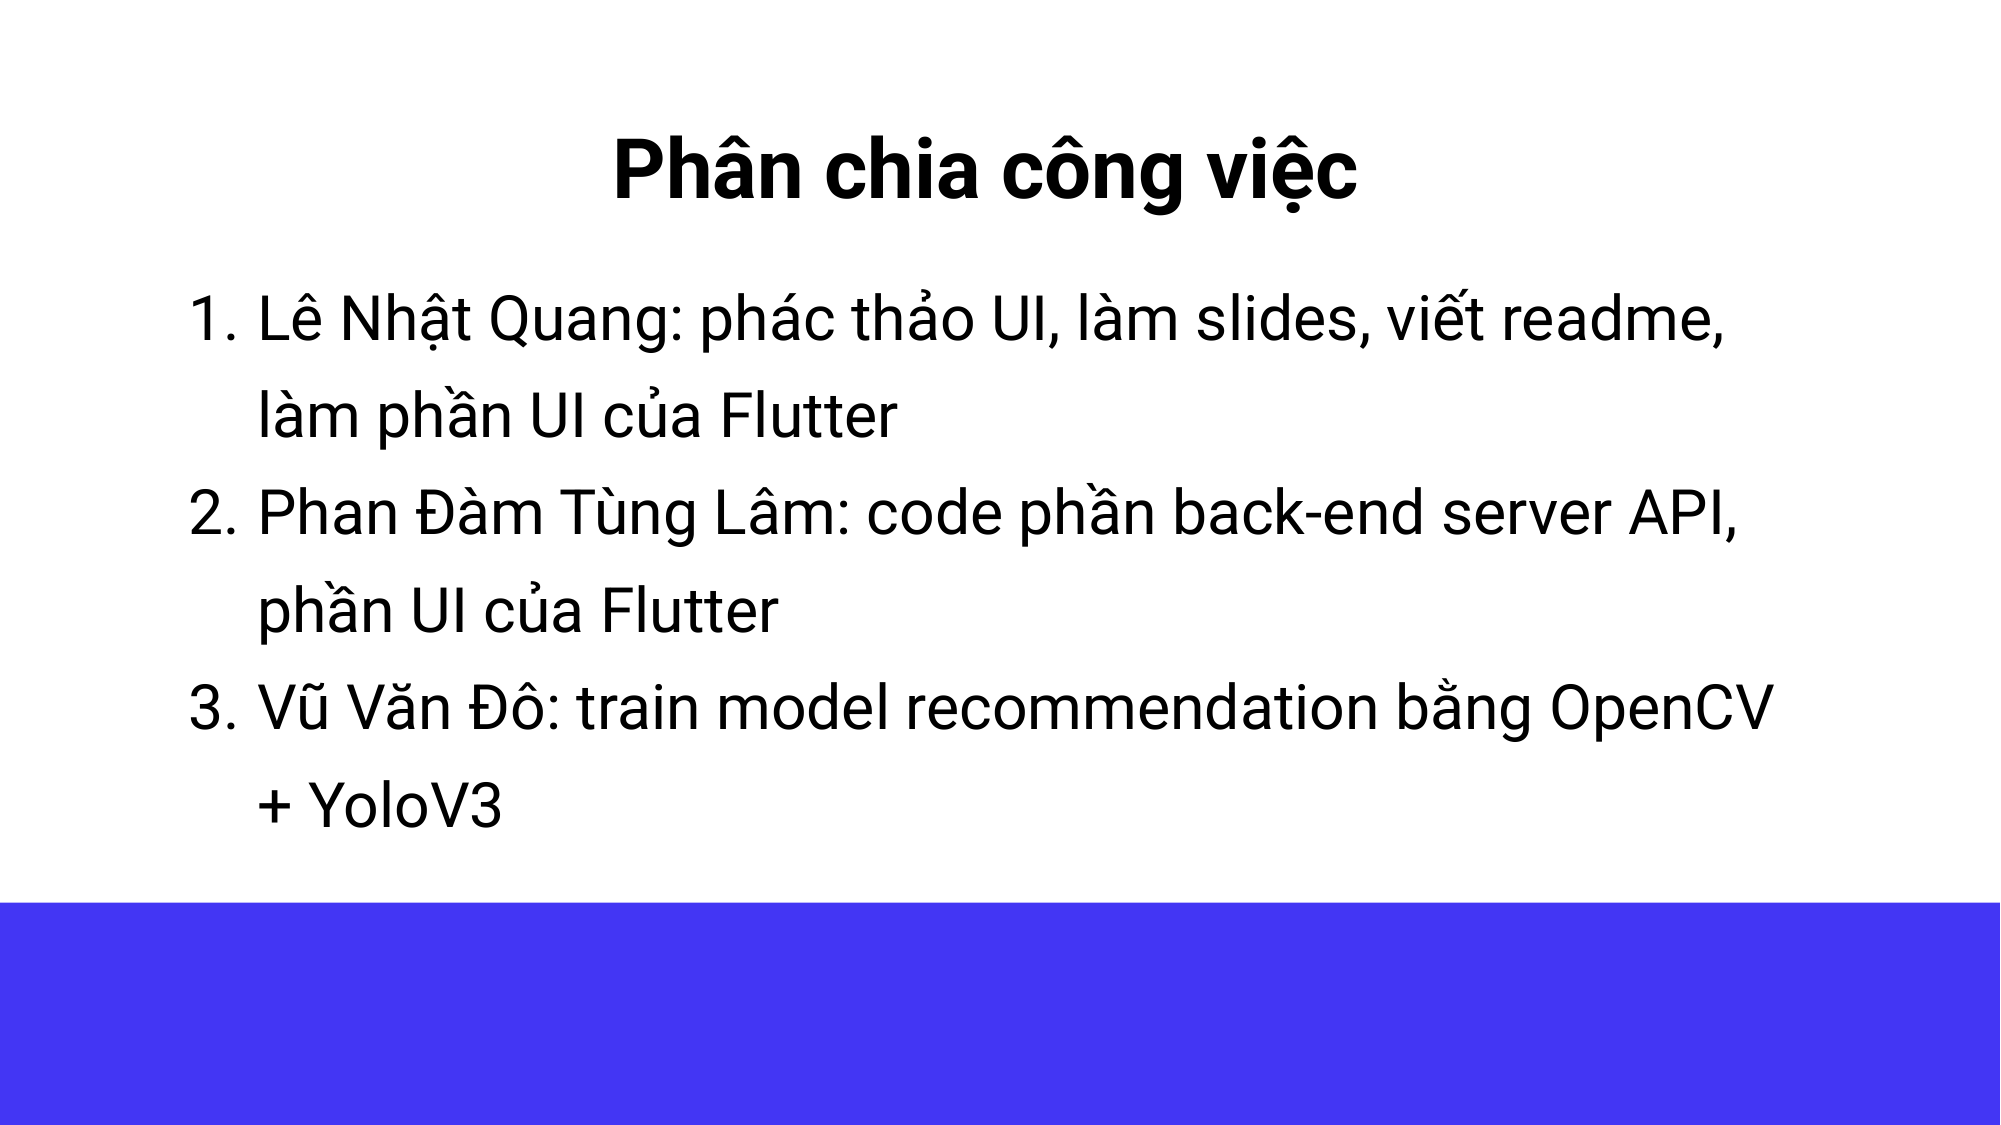

Phân chia công việc
Lê Nhật Quang: phác thảo UI, làm slides, viết readme, làm phần UI của Flutter
Phan Đàm Tùng Lâm: code phần back-end server API, phần UI của Flutter
Vũ Văn Đô: train model recommendation bằng OpenCV + YoloV3